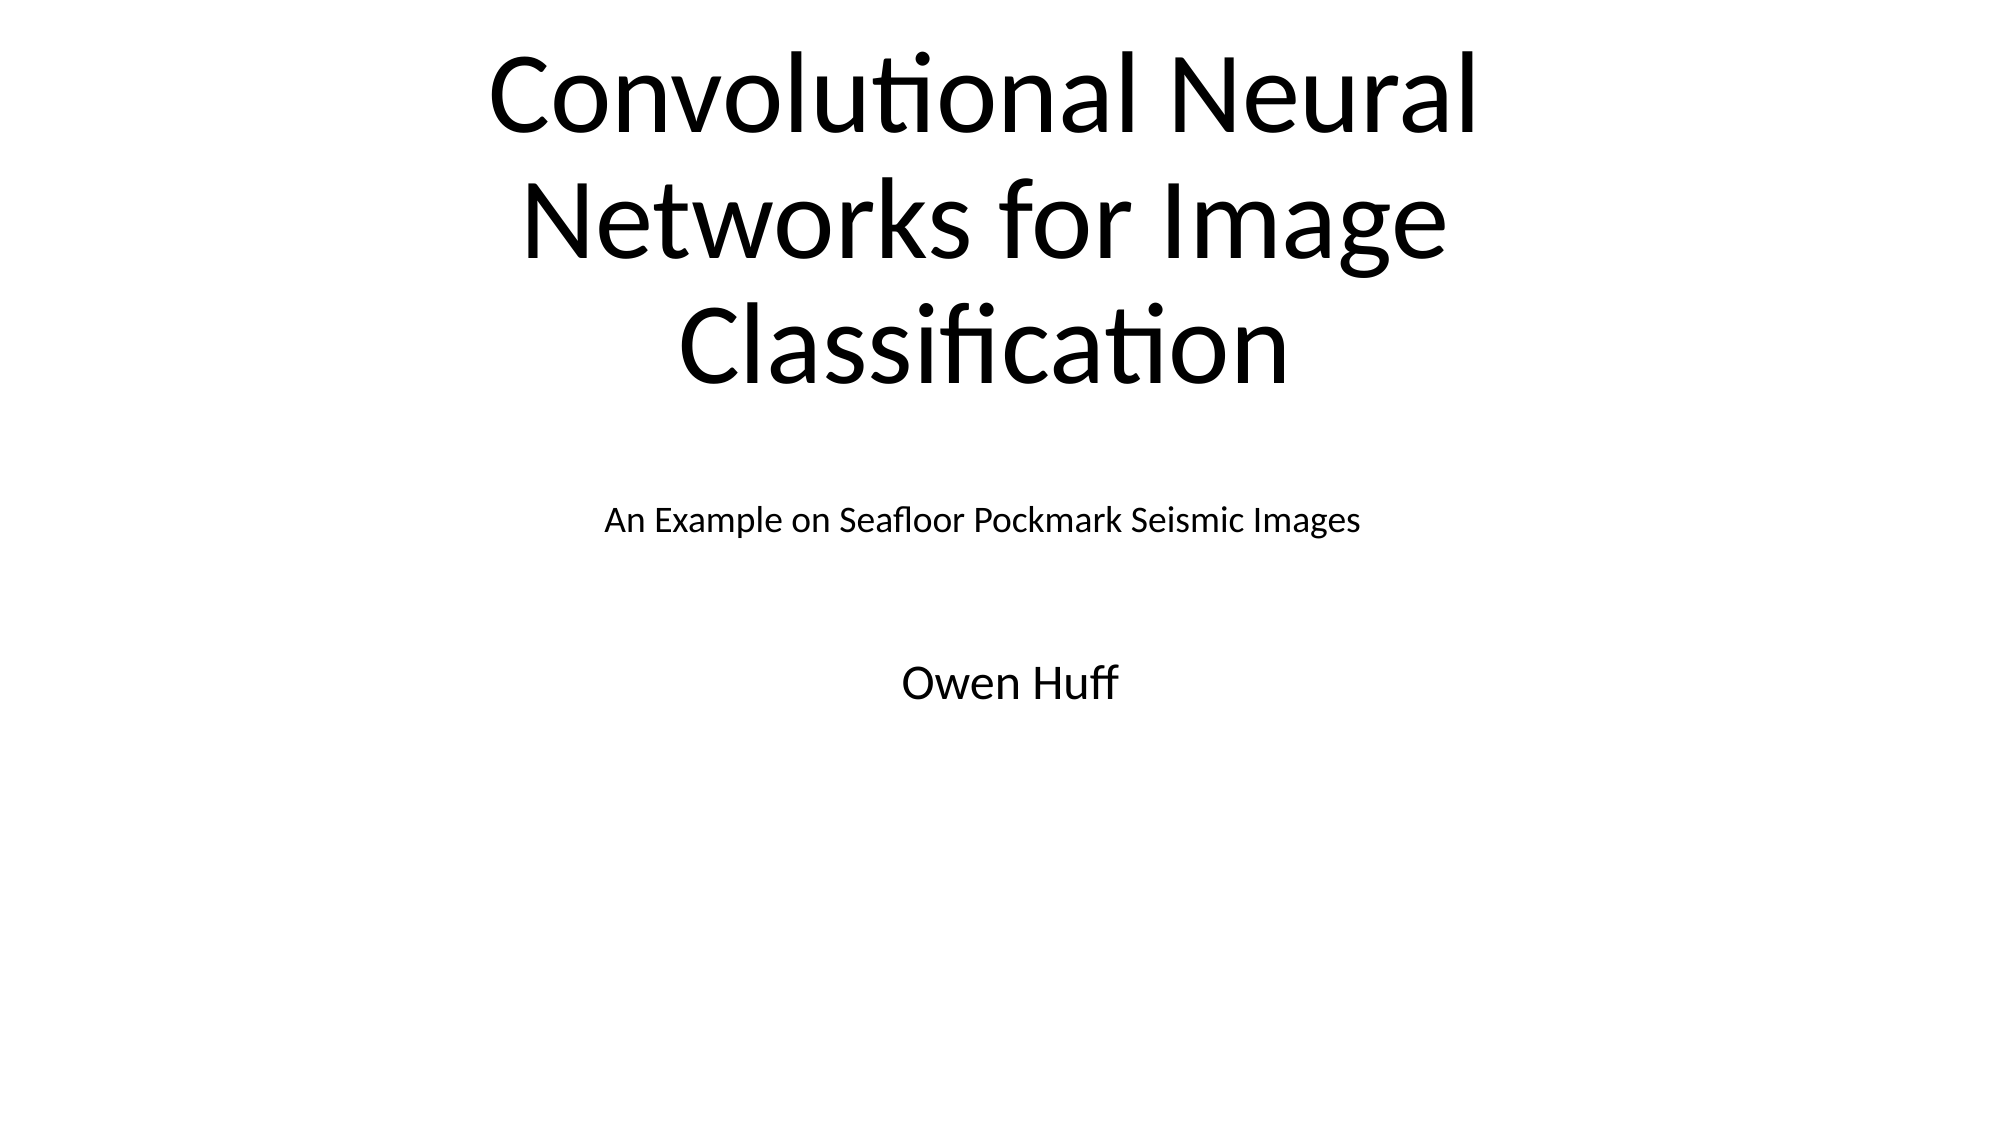

# Convolutional Neural Networks for Image Classification
An Example on Seafloor Pockmark Seismic Images
Owen Huff